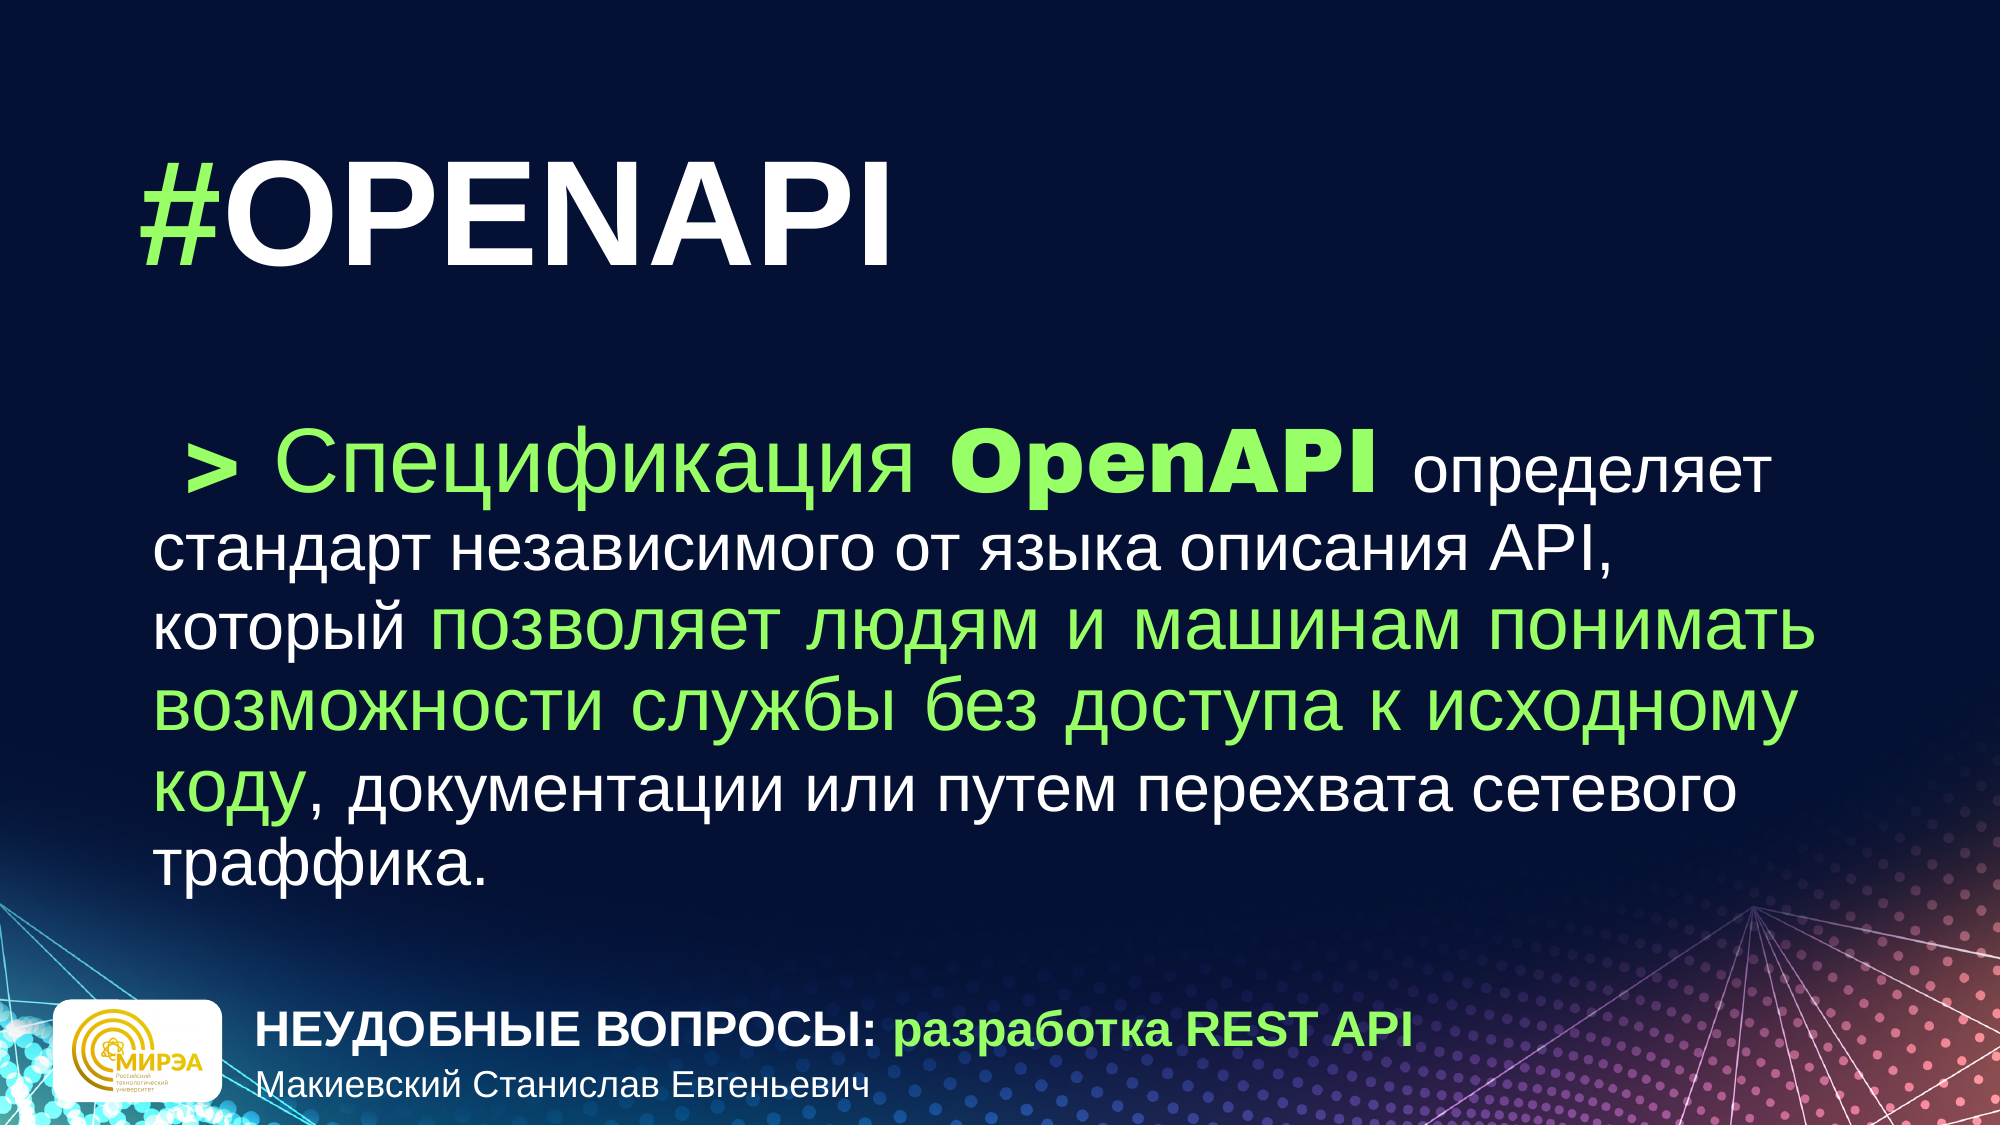

# #OPENAPI
 > Спецификация OpenAPI определяет стандарт независимого от языка описания API, который позволяет людям и машинам понимать возможности службы без доступа к исходному коду, документации или путем перехвата сетевого траффика.